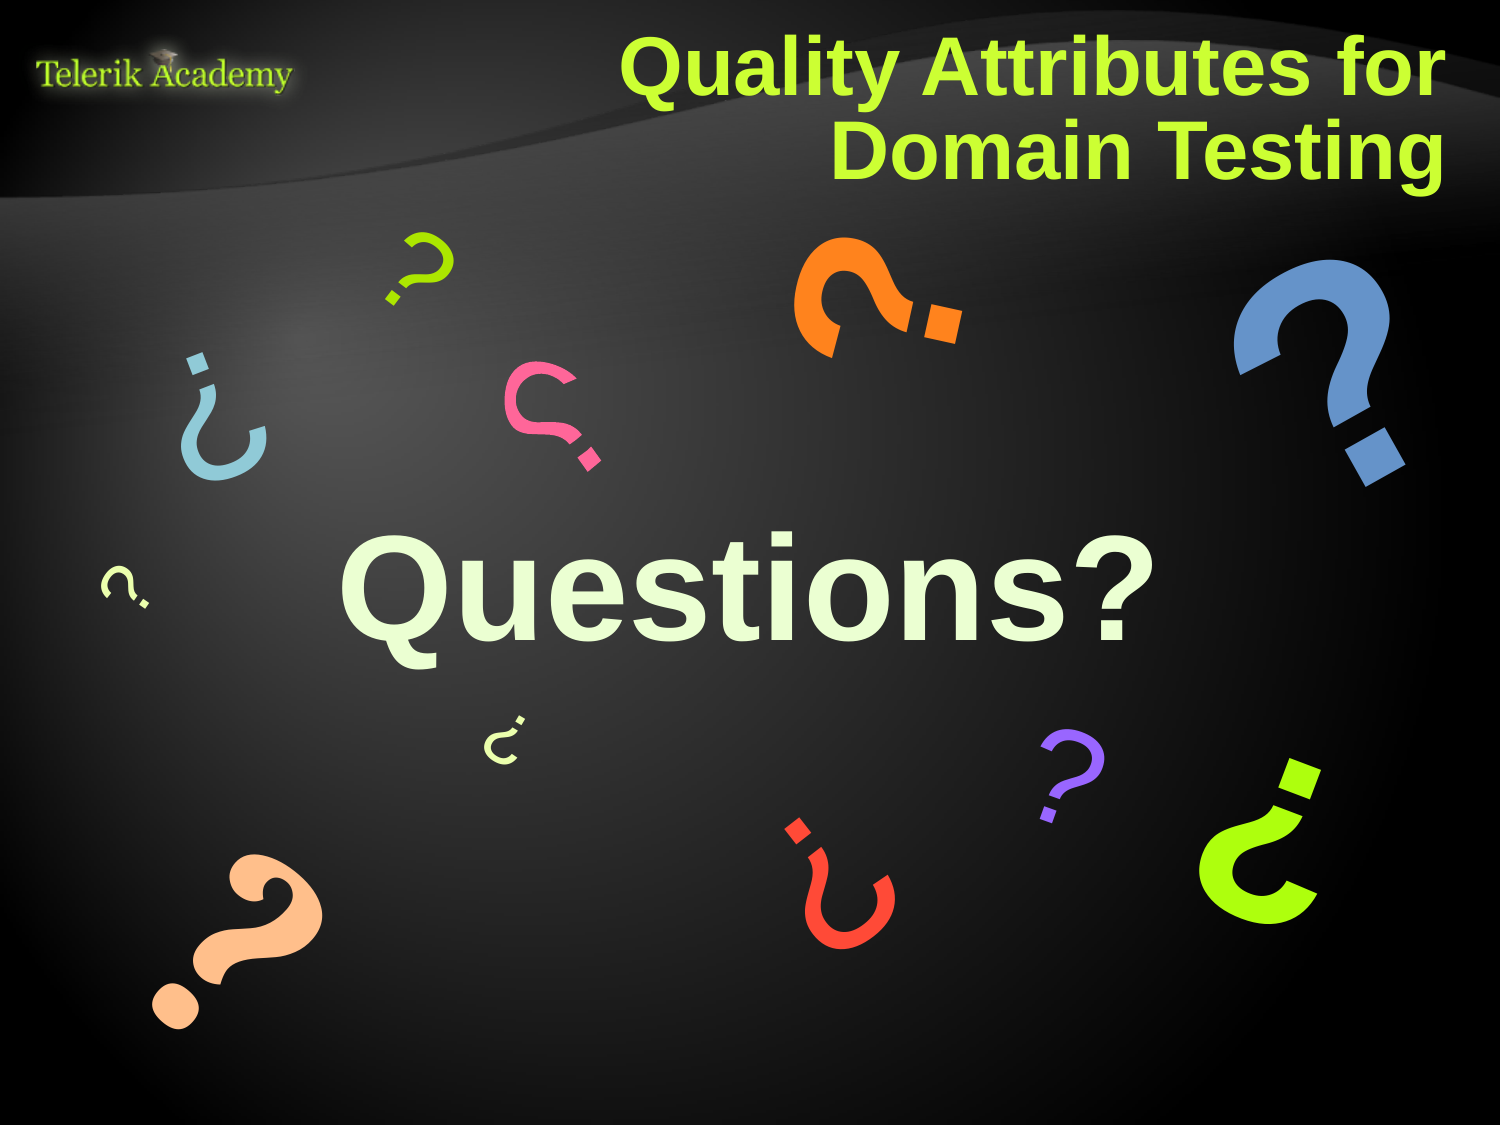

# Quality Attributes for Domain Testing
?
?
?
?
?
Questions?
?
?
?
?
?
?